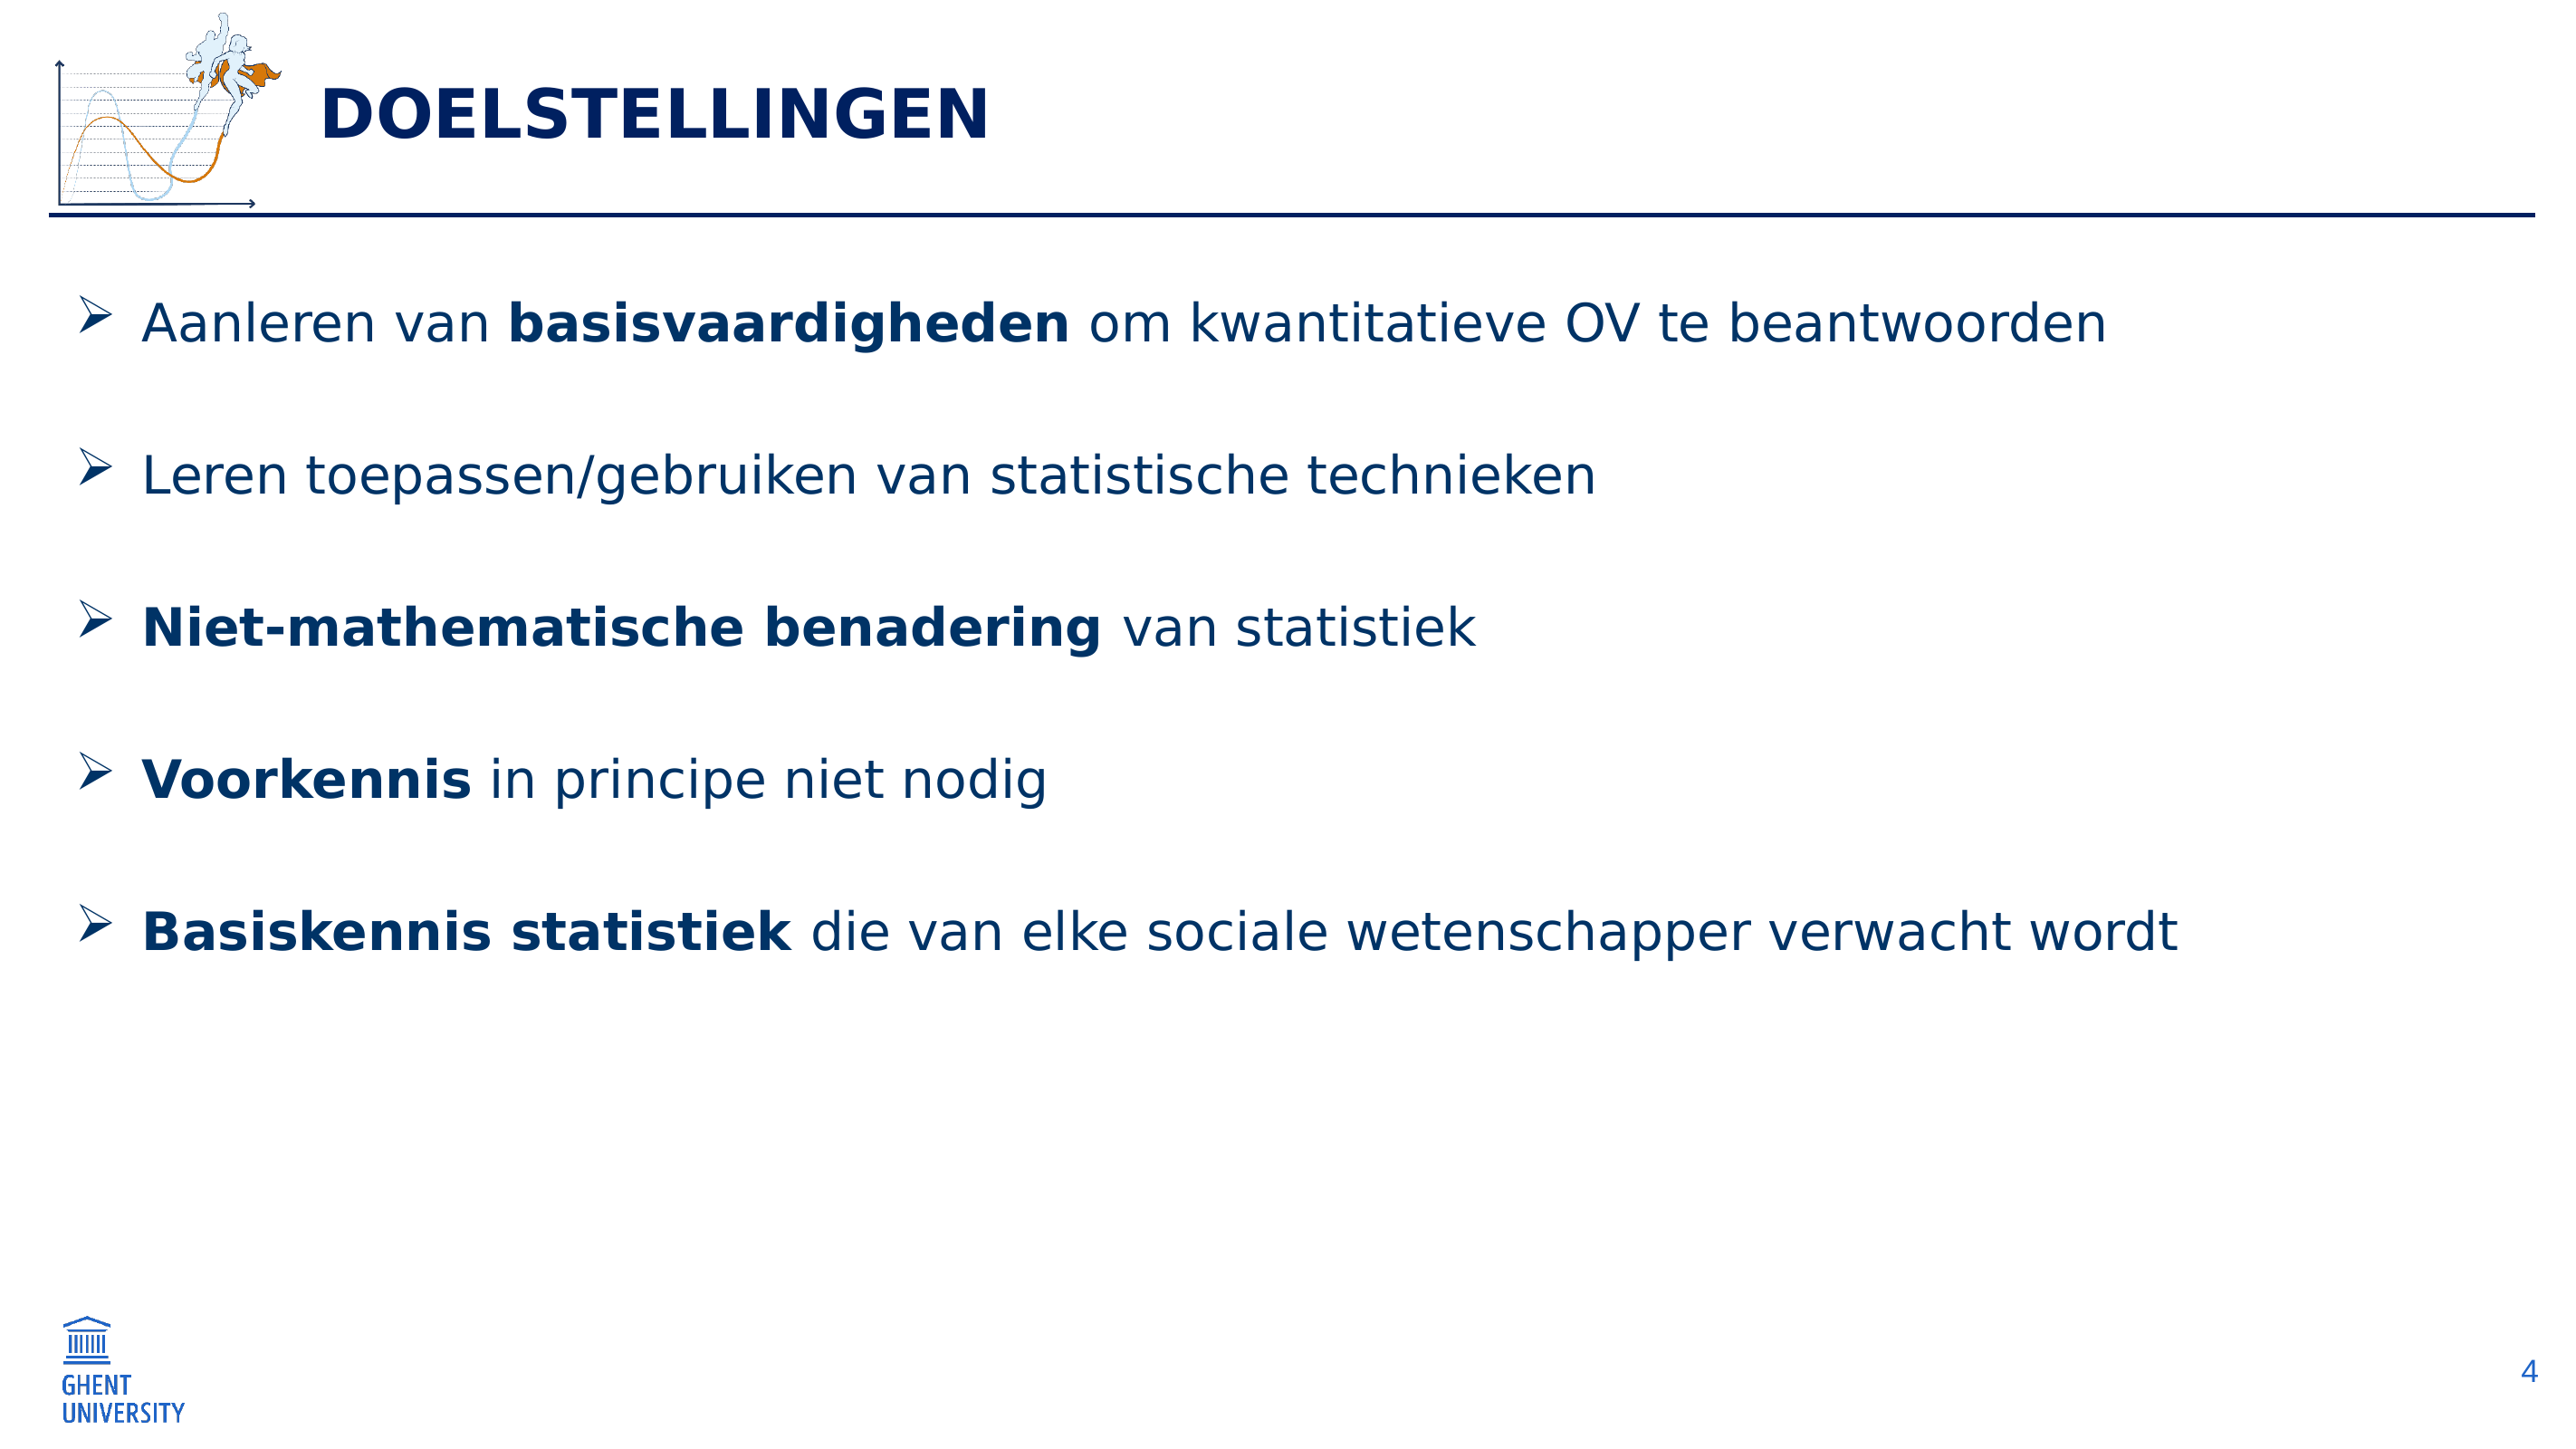

# Doelstellingen
Aanleren van basisvaardigheden om kwantitatieve OV te beantwoorden

Leren toepassen/gebruiken van statistische technieken

Niet-mathematische benadering van statistiek

Voorkennis in principe niet nodig

Basiskennis statistiek die van elke sociale wetenschapper verwacht wordt

4